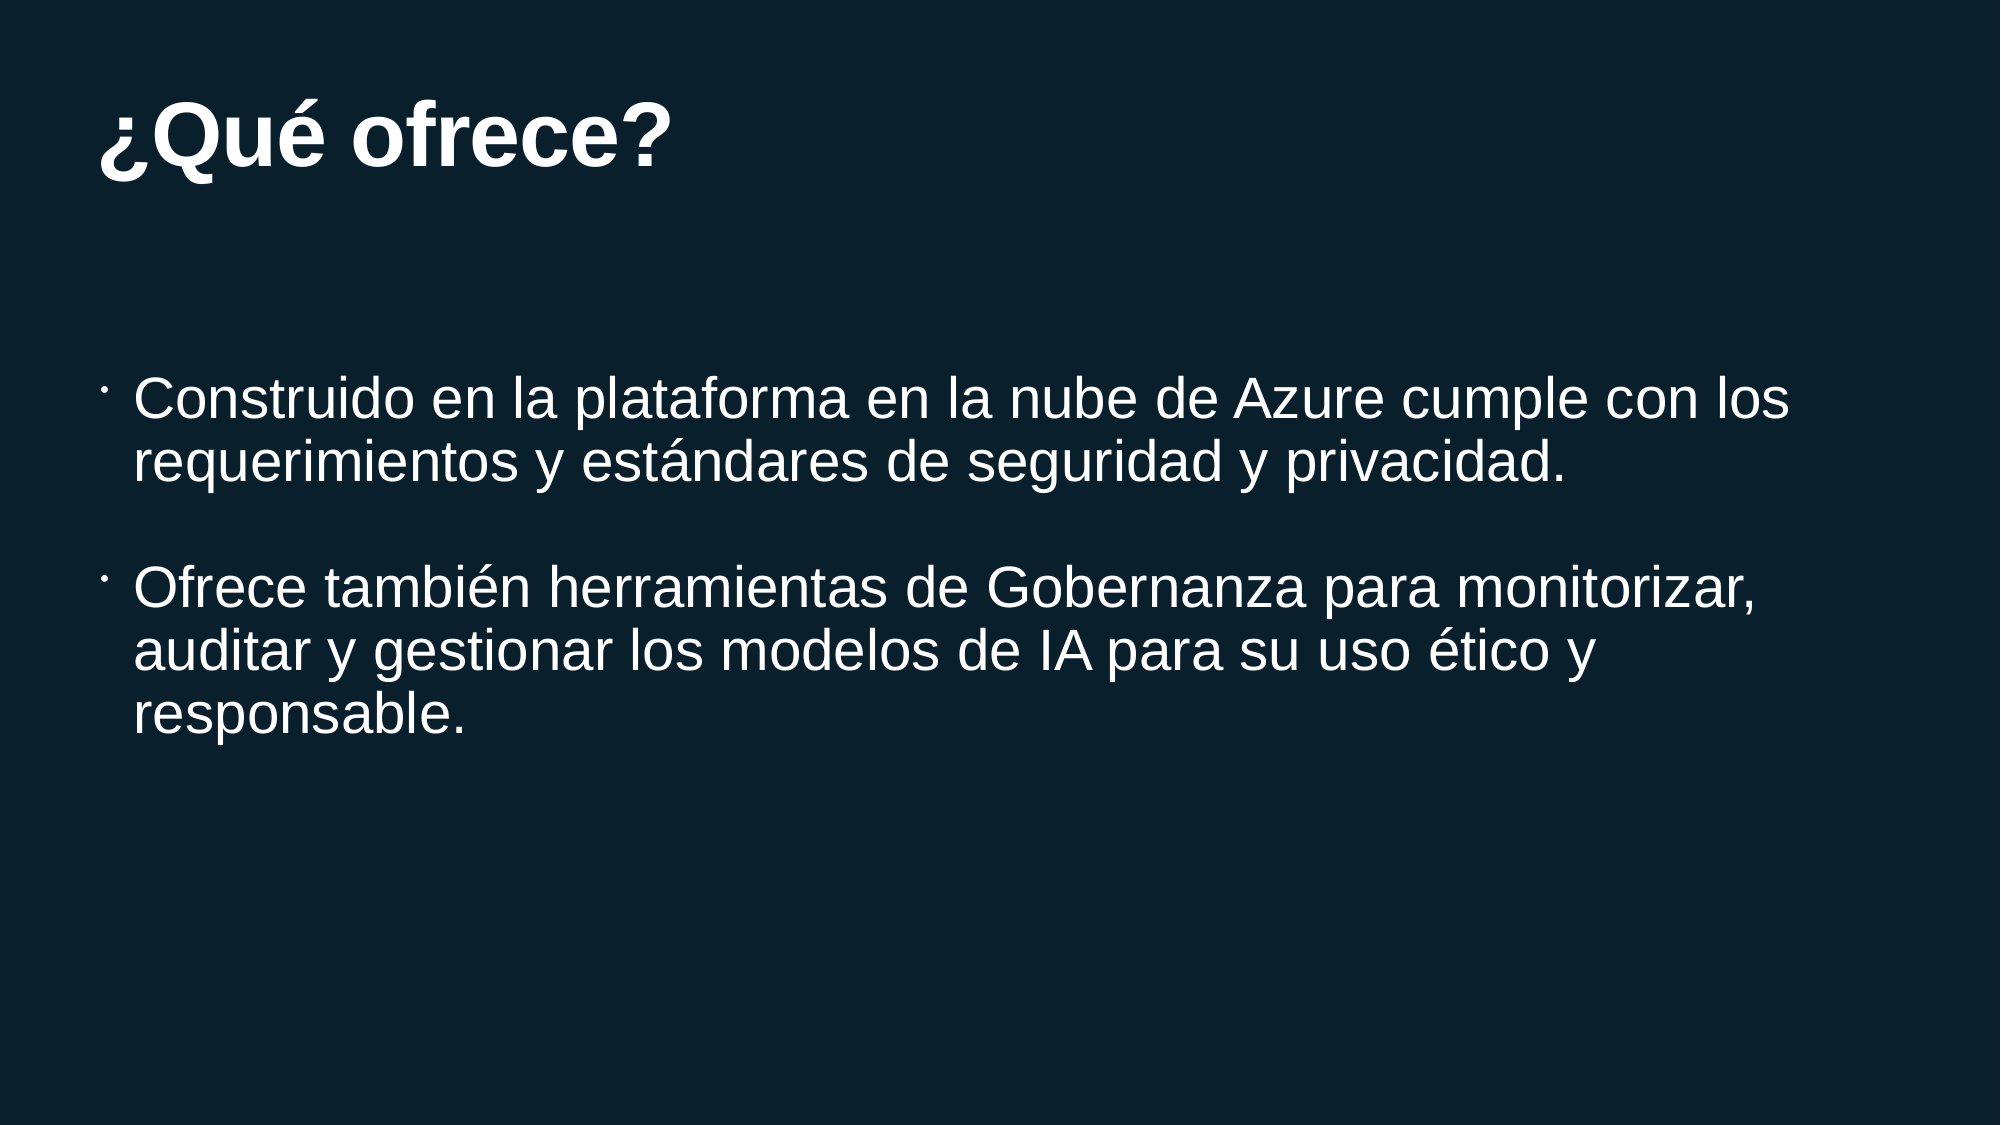

# ¿Qué ofrece?

Construido en la plataforma en la nube de Azure cumple con los requerimientos y estándares de seguridad y privacidad.

Ofrece también herramientas de Gobernanza para monitorizar, auditar y gestionar los modelos de IA para su uso ético y responsable.